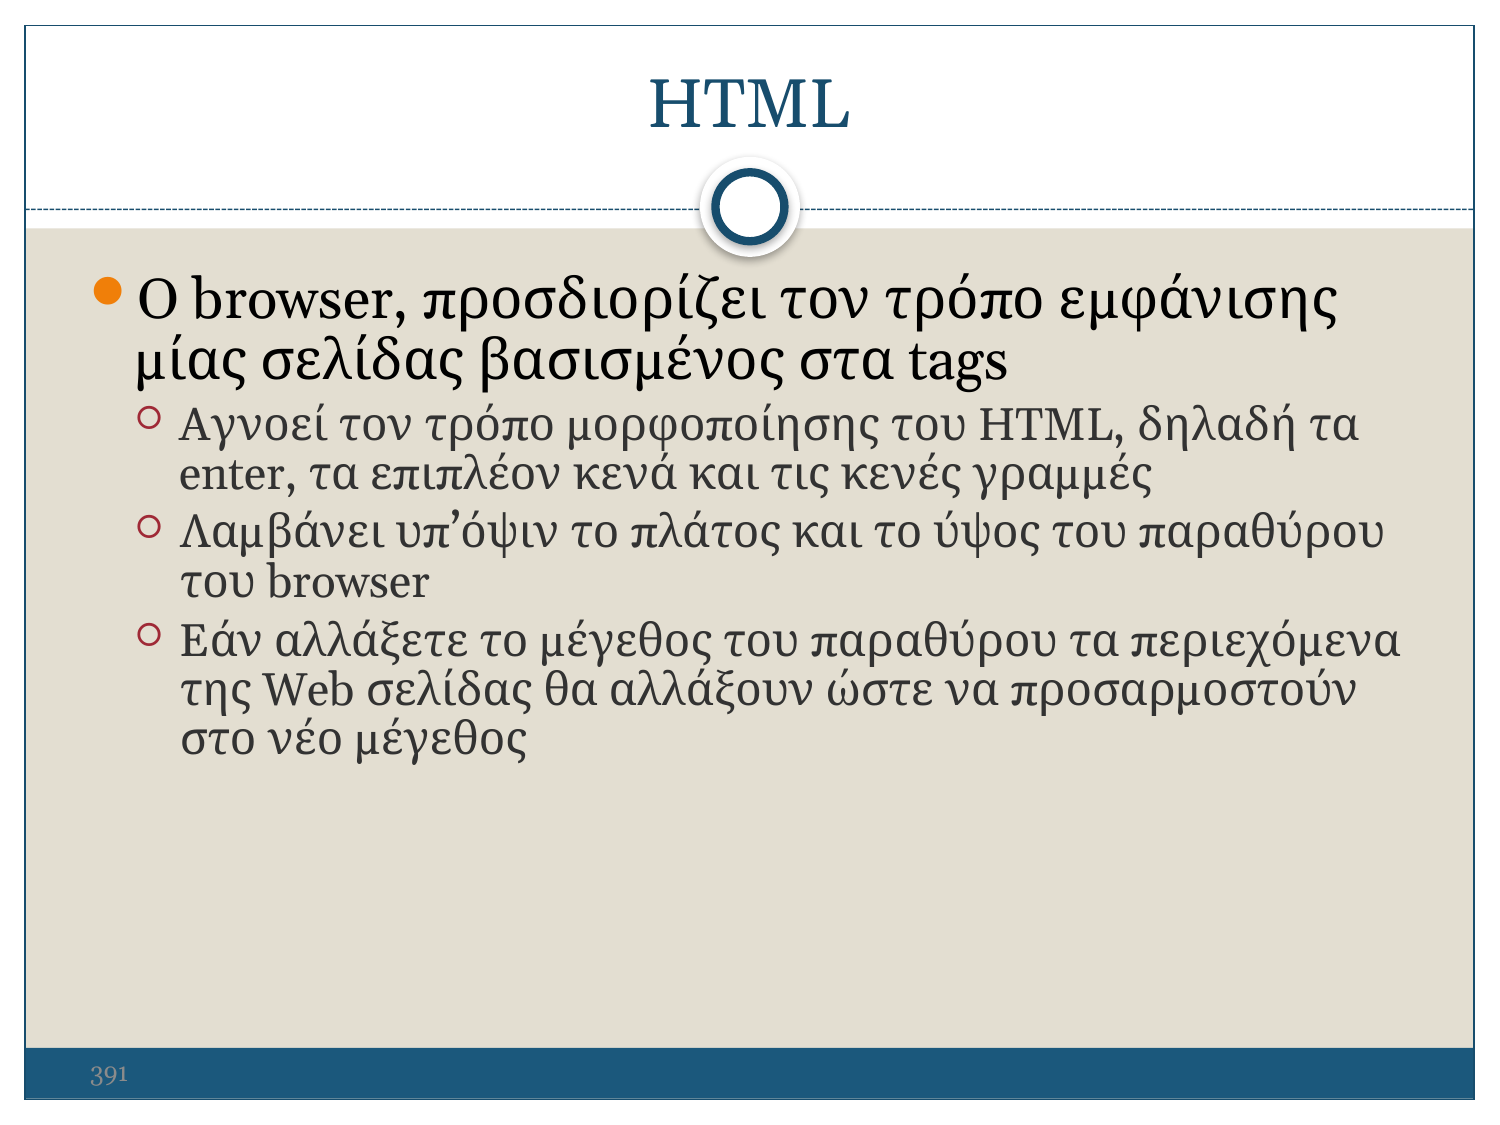

HTML
O browser, προσδιορίζει τον τρόπο εμφάνισης μίας σελίδας βασισμένος στα tags
Αγνοεί τον τρόπο μορφοποίησης του HTML, δηλαδή τα enter, τα επιπλέον κενά και τις κενές γραμμές
Λαμβάνει υπ’όψιν το πλάτος και το ύψος του παραθύρου του browser
Εάν αλλάξετε το μέγεθος του παραθύρου τα περιεχόμενα της Web σελίδας θα αλλάξουν ώστε να προσαρμοστούν στο νέο μέγεθος
391